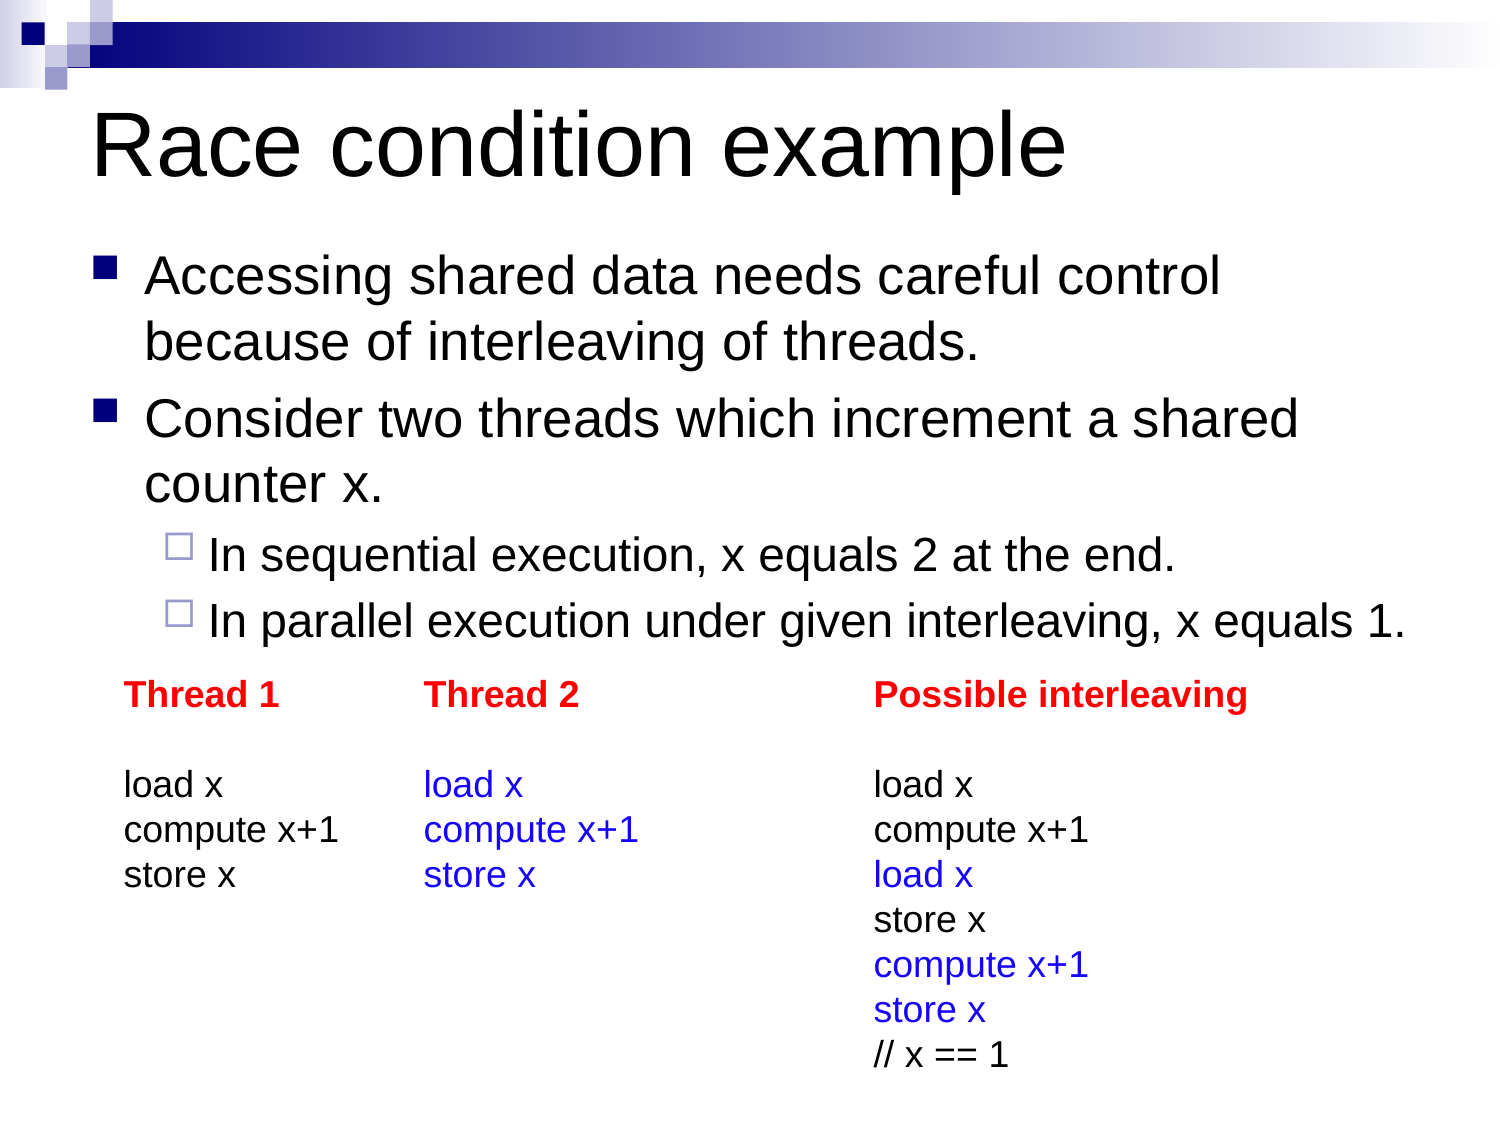

# Race condition example
Accessing shared data needs careful control because of interleaving of threads.
Consider two threads which increment a shared counter x.
In sequential execution, x equals 2 at the end.
In parallel execution under given interleaving, x equals 1.
Thread 1 	Thread 2		Possible interleaving

load x 		load x			load x
compute x+1 	compute x+1		compute x+1
store x 		store x			load x
					store x
					compute x+1
					store x
					// x == 1